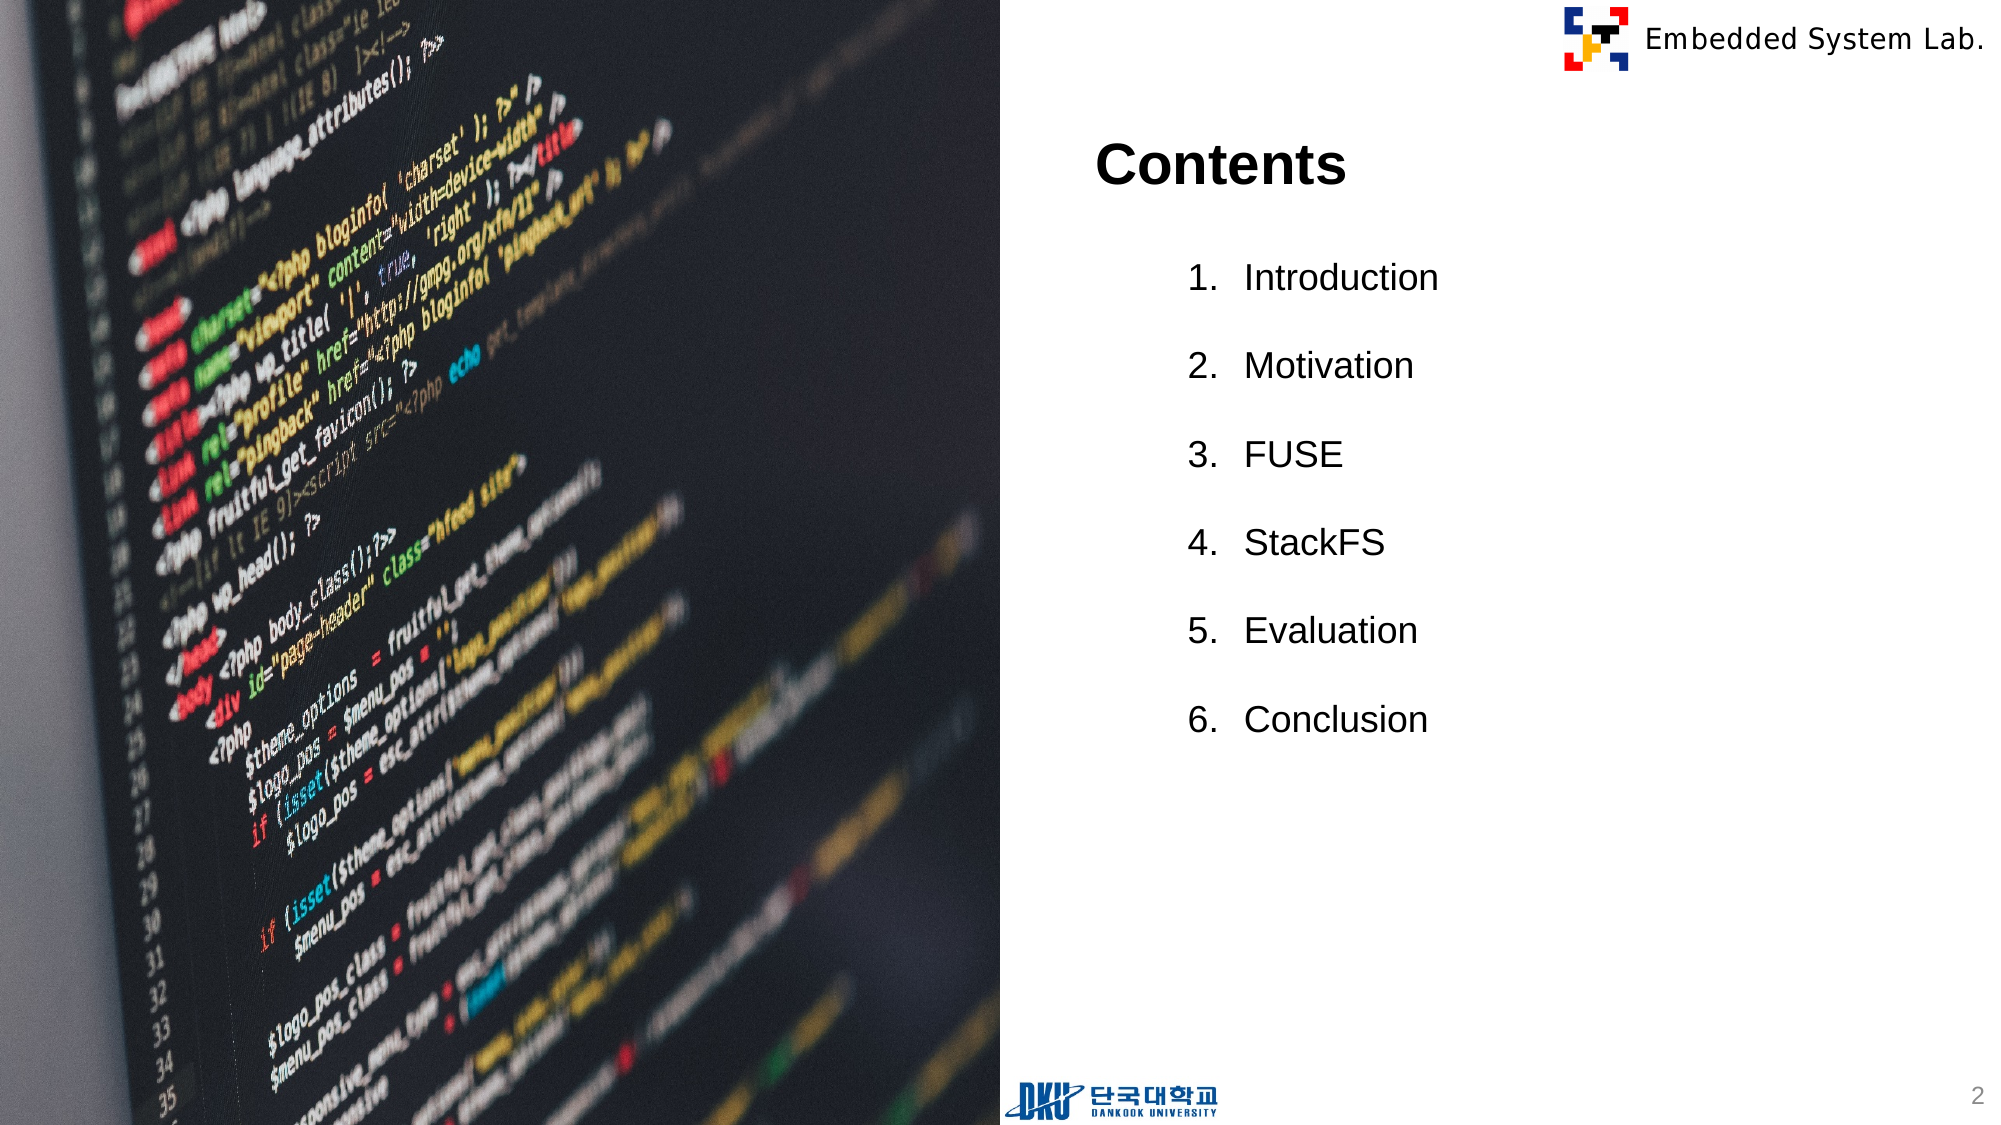

Introduction
Motivation
FUSE
StackFS
Evaluation
Conclusion

2